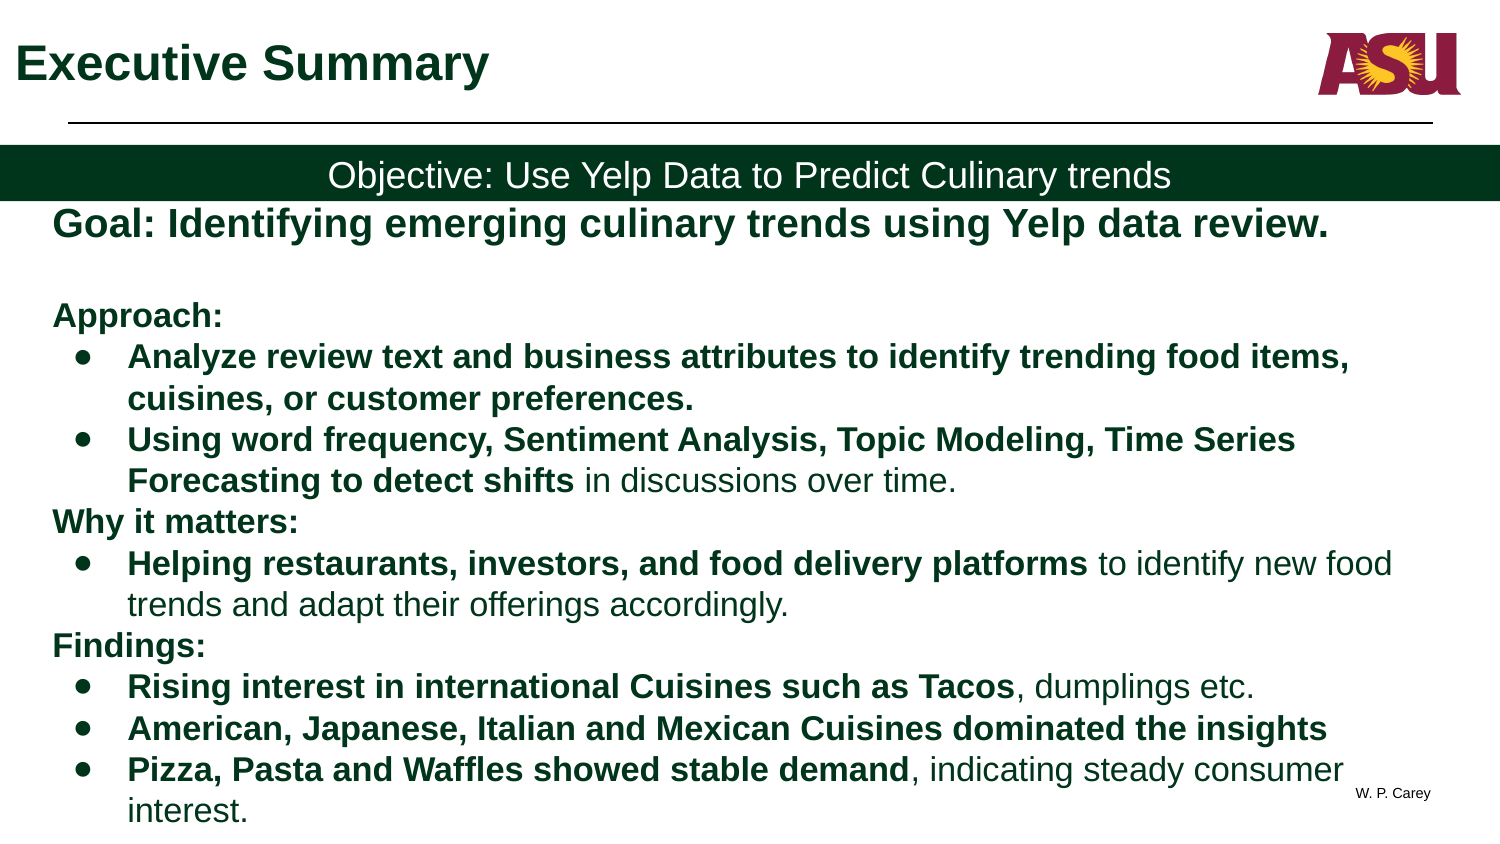

# Executive Summary
Objective: Use Yelp Data to Predict Culinary trends
Goal: Identifying emerging culinary trends using Yelp data review.

Approach:
Analyze review text and business attributes to identify trending food items, cuisines, or customer preferences.
Using word frequency, Sentiment Analysis, Topic Modeling, Time Series Forecasting to detect shifts in discussions over time.
Why it matters:
Helping restaurants, investors, and food delivery platforms to identify new food trends and adapt their offerings accordingly.
Findings:
Rising interest in international Cuisines such as Tacos, dumplings etc.
American, Japanese, Italian and Mexican Cuisines dominated the insights
Pizza, Pasta and Waffles showed stable demand, indicating steady consumer interest.